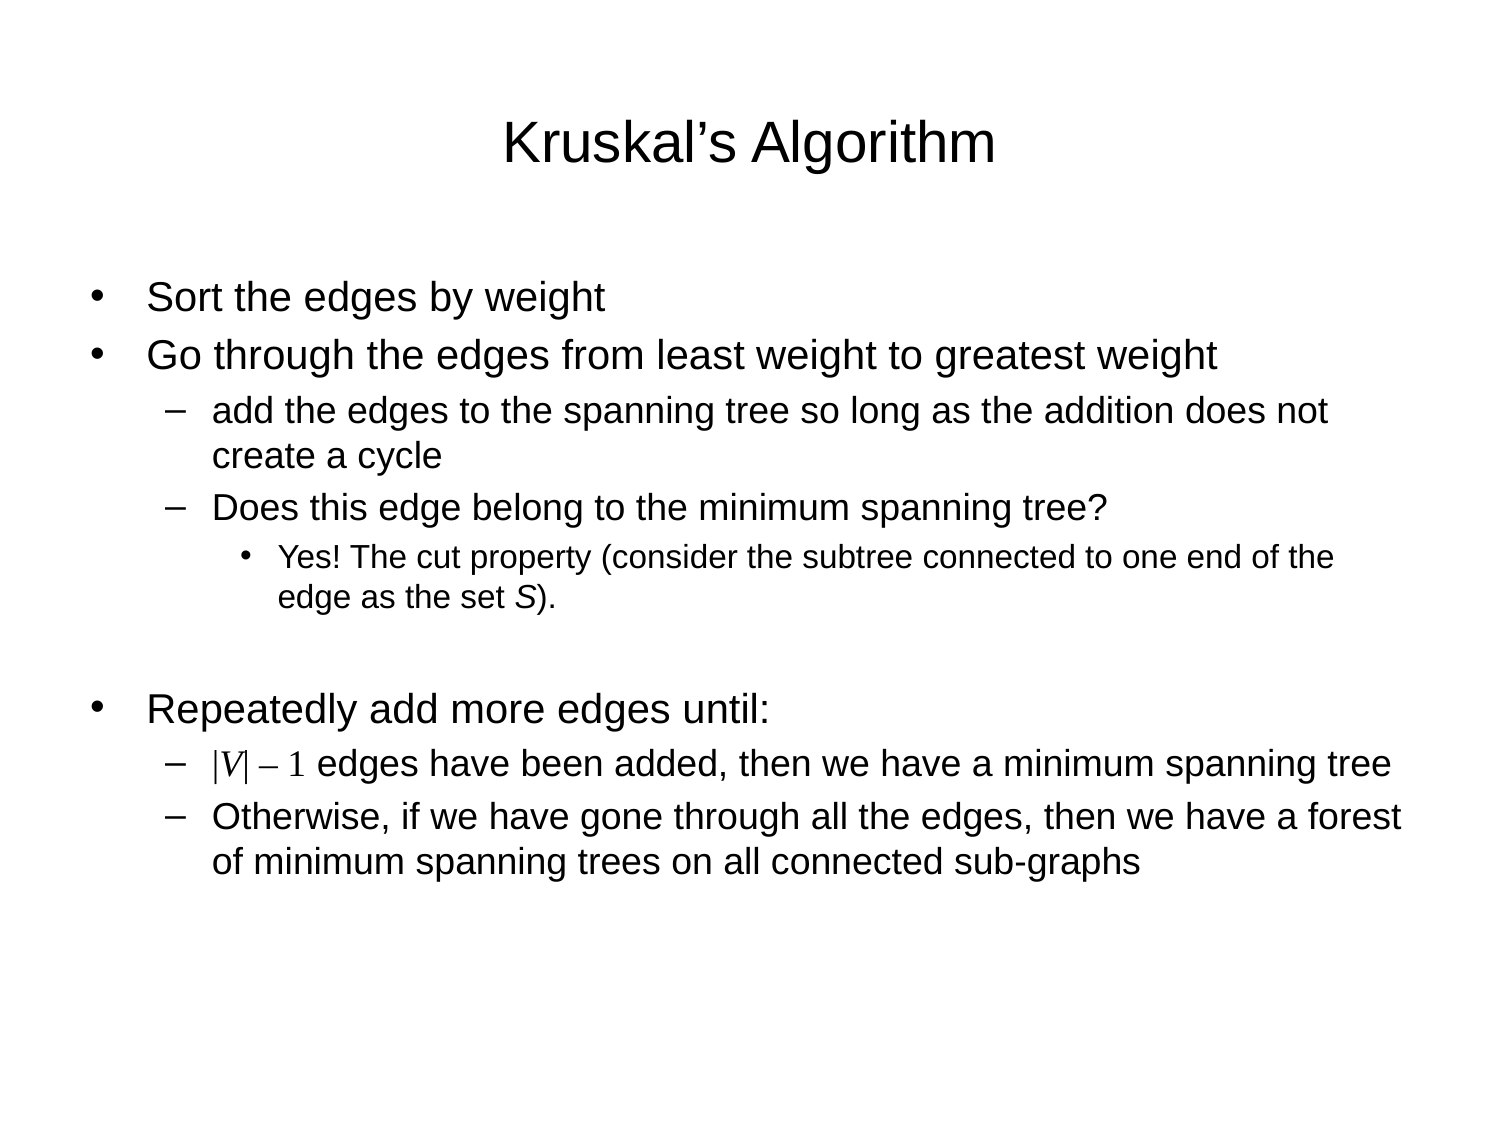

# Kruskal’s Algorithm
Sort the edges by weight
Go through the edges from least weight to greatest weight
add the edges to the spanning tree so long as the addition does not create a cycle
Does this edge belong to the minimum spanning tree?
Yes! The cut property (consider the subtree connected to one end of the edge as the set S).

Repeatedly add more edges until:
|V| – 1 edges have been added, then we have a minimum spanning tree
Otherwise, if we have gone through all the edges, then we have a forest of minimum spanning trees on all connected sub-graphs